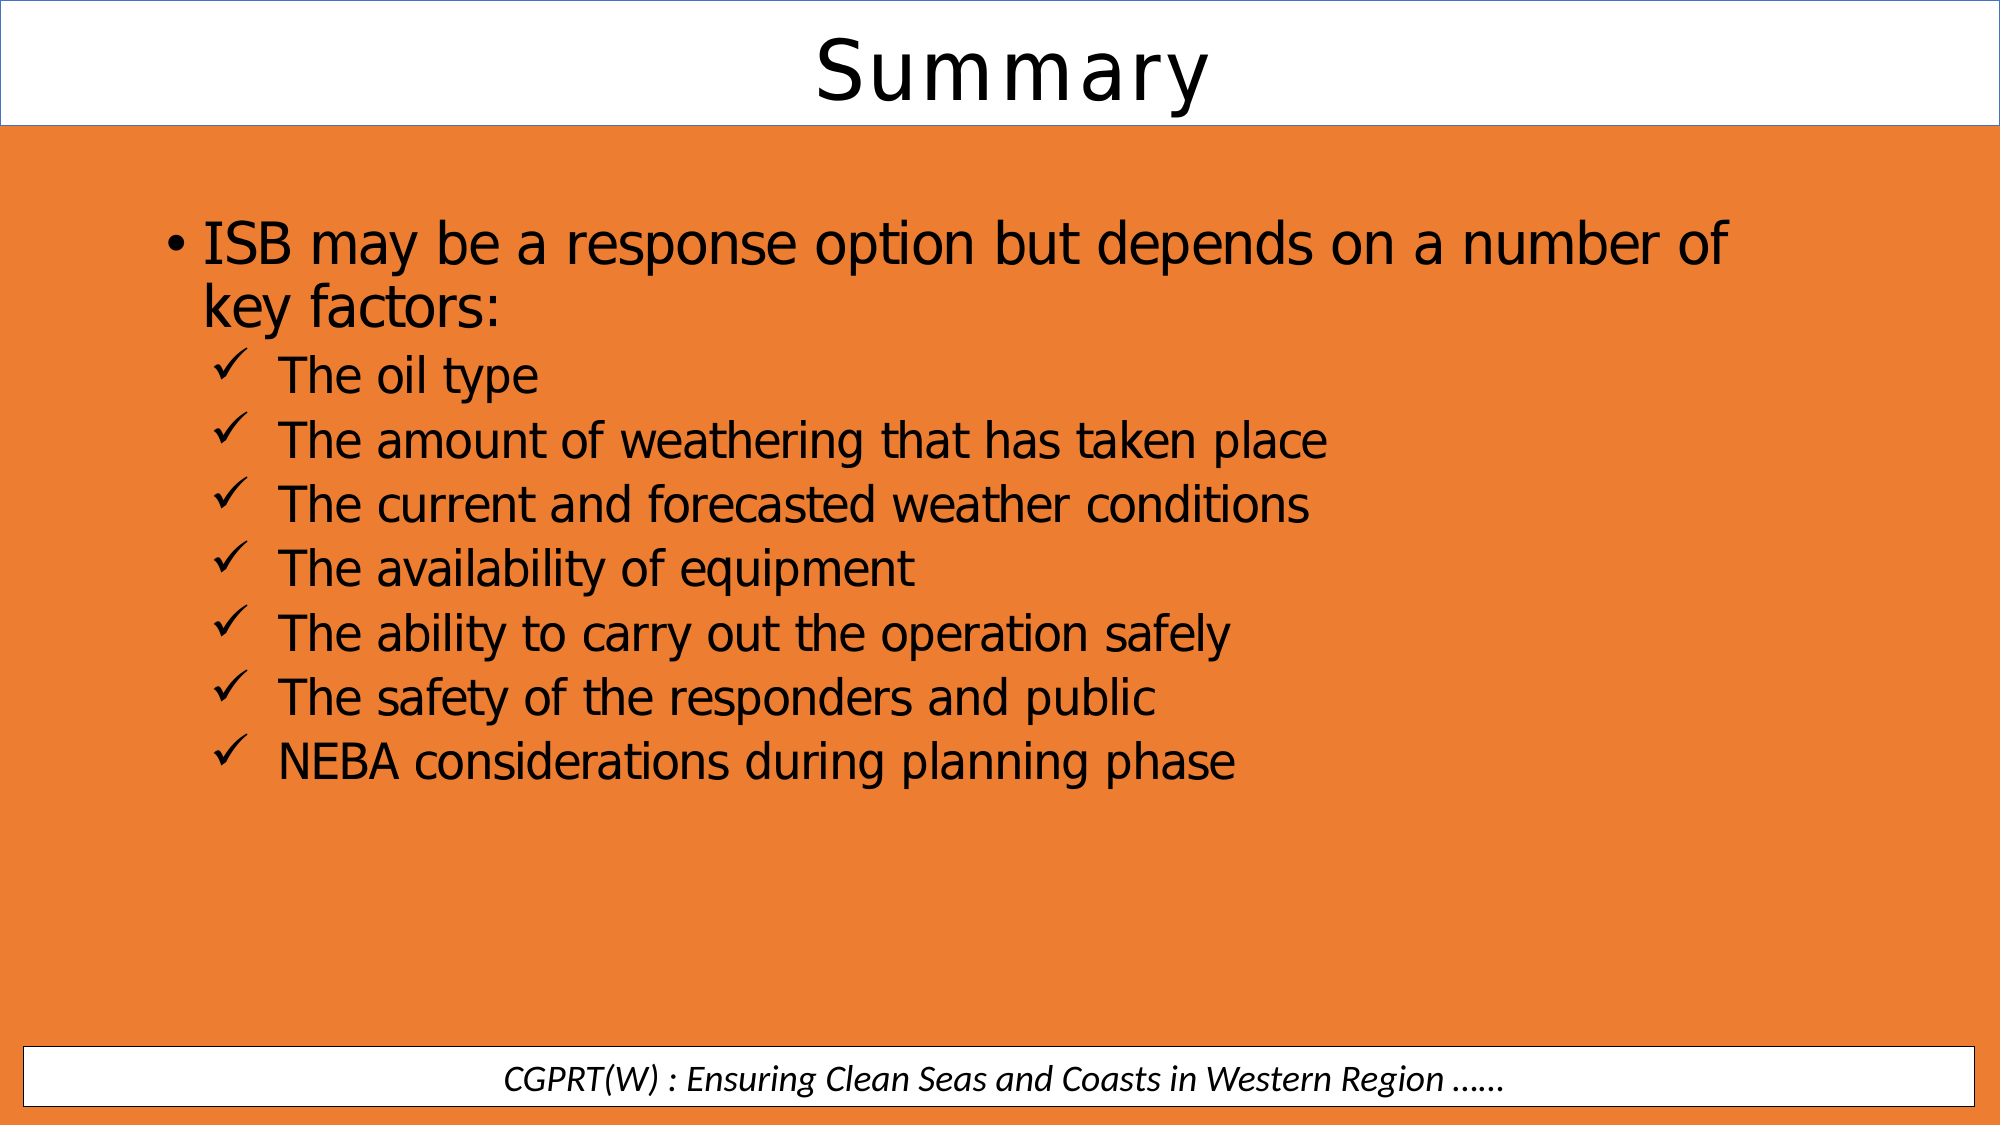

Summary
ISB may be a response option but depends on a number of key factors:
The oil type
The amount of weathering that has taken place
The current and forecasted weather conditions
The availability of equipment
The ability to carry out the operation safely
The safety of the responders and public
NEBA considerations during planning phase

 CGPRT(W) : Ensuring Clean Seas and Coasts in Western Region ……